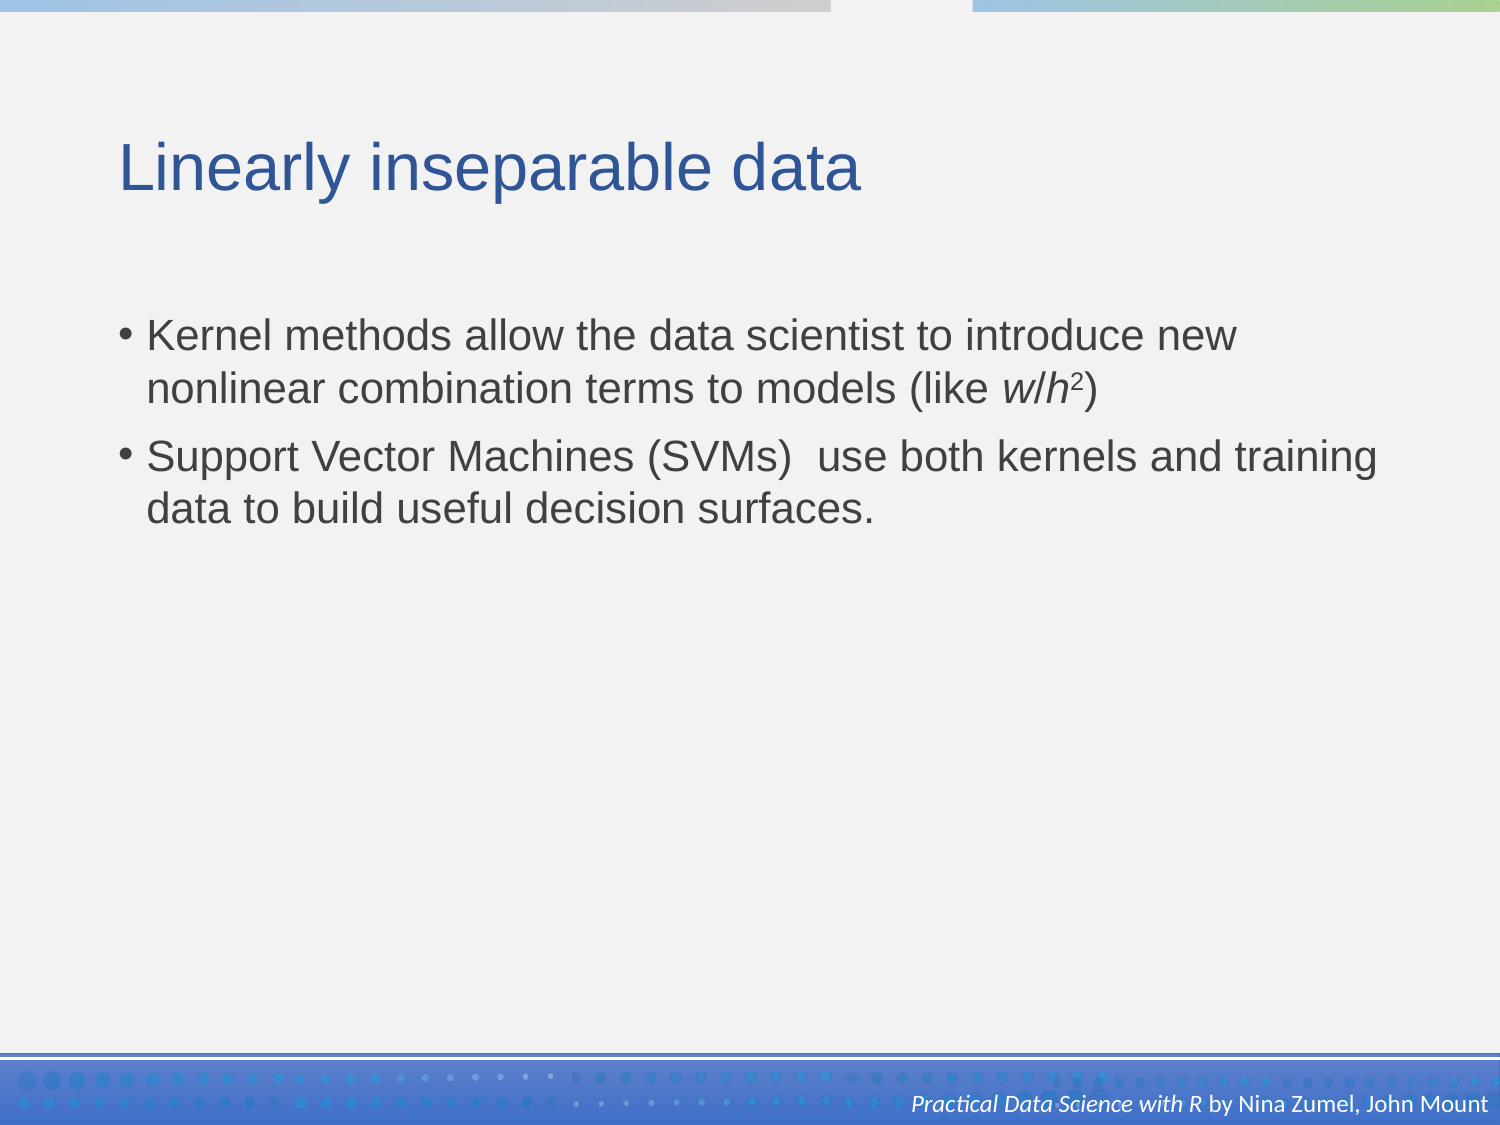

# Linearly inseparable data
Kernel methods allow the data scientist to introduce new nonlinear combination terms to models (like w/h2)
Support Vector Machines (SVMs)  use both kernels and training data to build useful decision surfaces.
Practical Data Science with R by Nina Zumel, John Mount